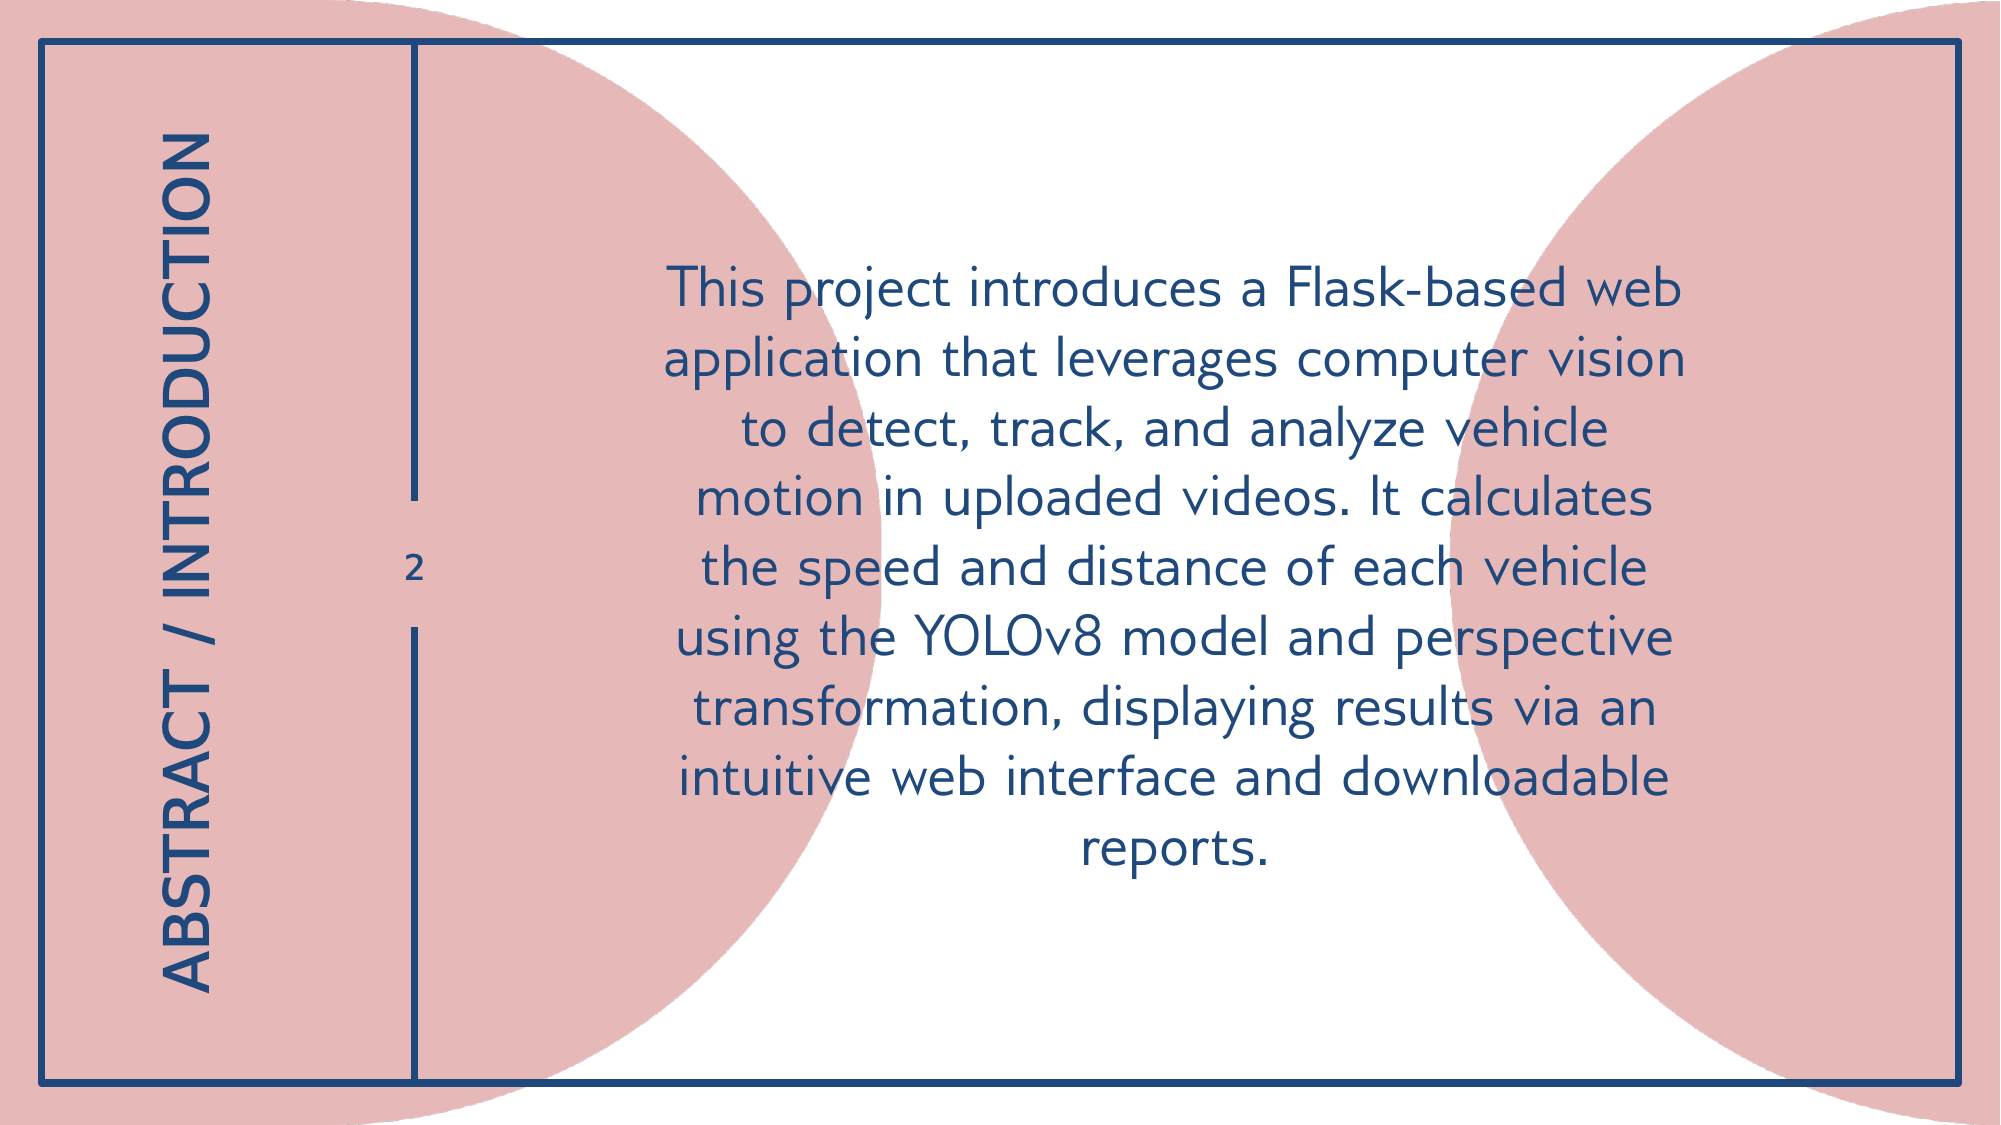

This project introduces a Flask-based web application that leverages computer vision to detect, track, and analyze vehicle motion in uploaded videos. It calculates the speed and distance of each vehicle using the YOLOv8 model and perspective transformation, displaying results via an intuitive web interface and downloadable reports.
# Abstract / Introduction
2